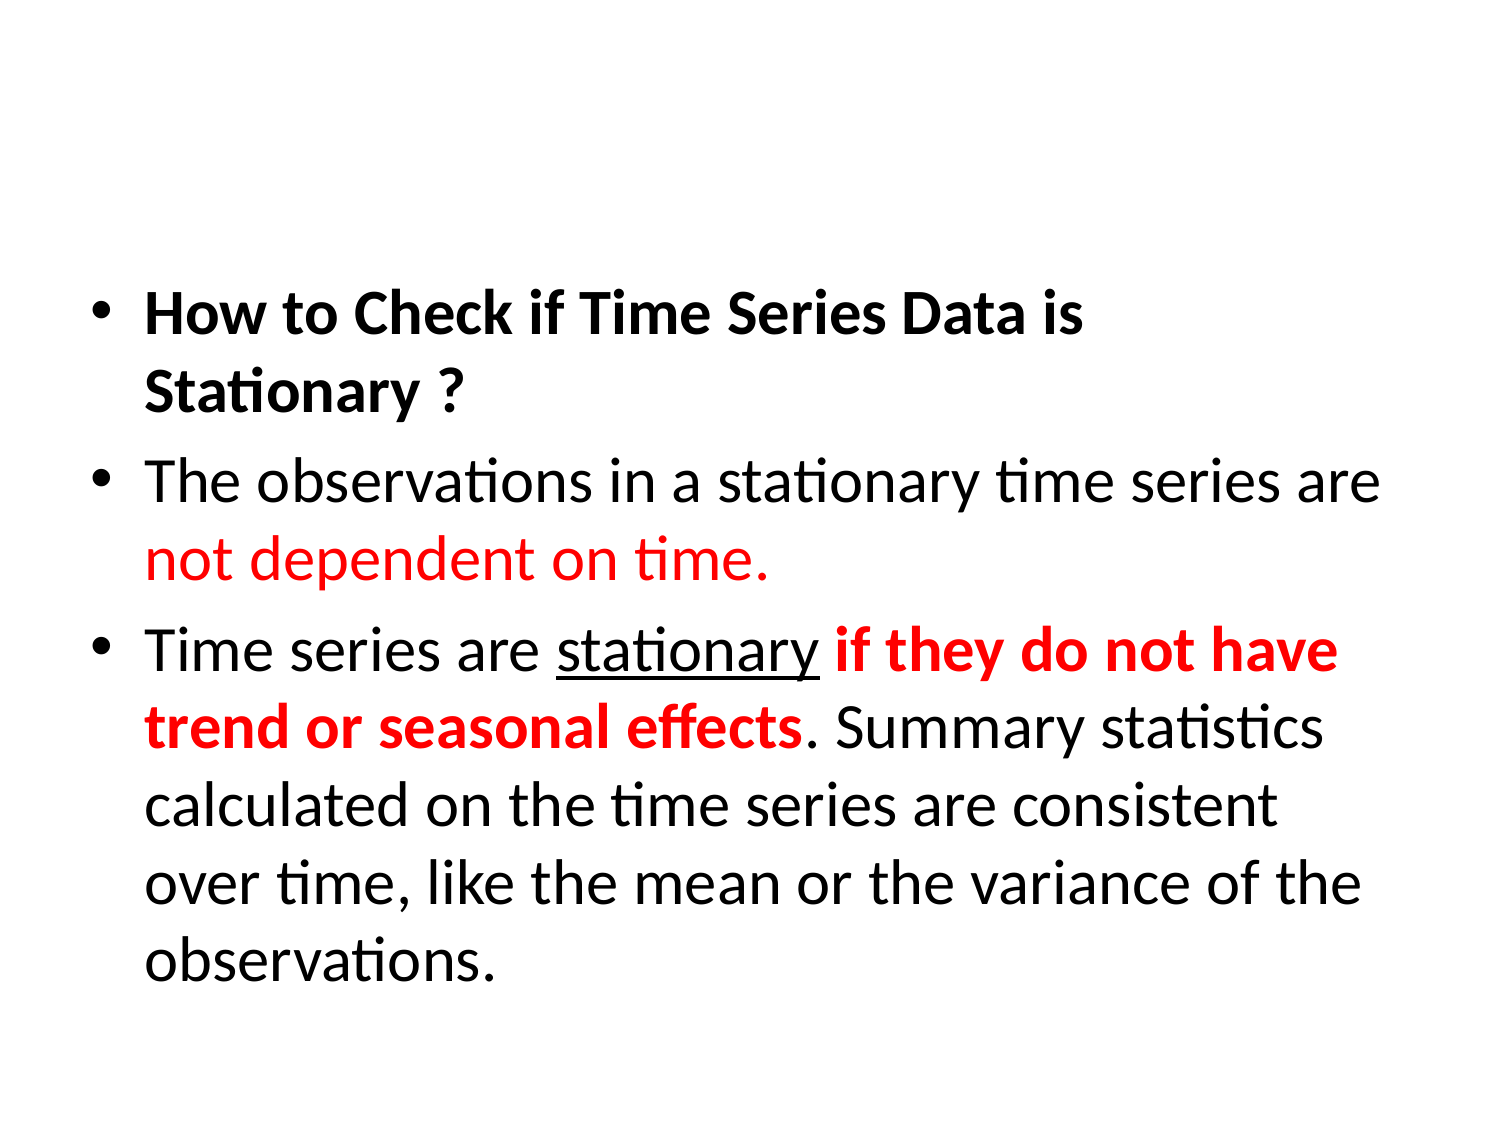

#
How to Check if Time Series Data is Stationary ?
The observations in a stationary time series are not dependent on time.
Time series are stationary if they do not have trend or seasonal effects. Summary statistics calculated on the time series are consistent over time, like the mean or the variance of the observations.